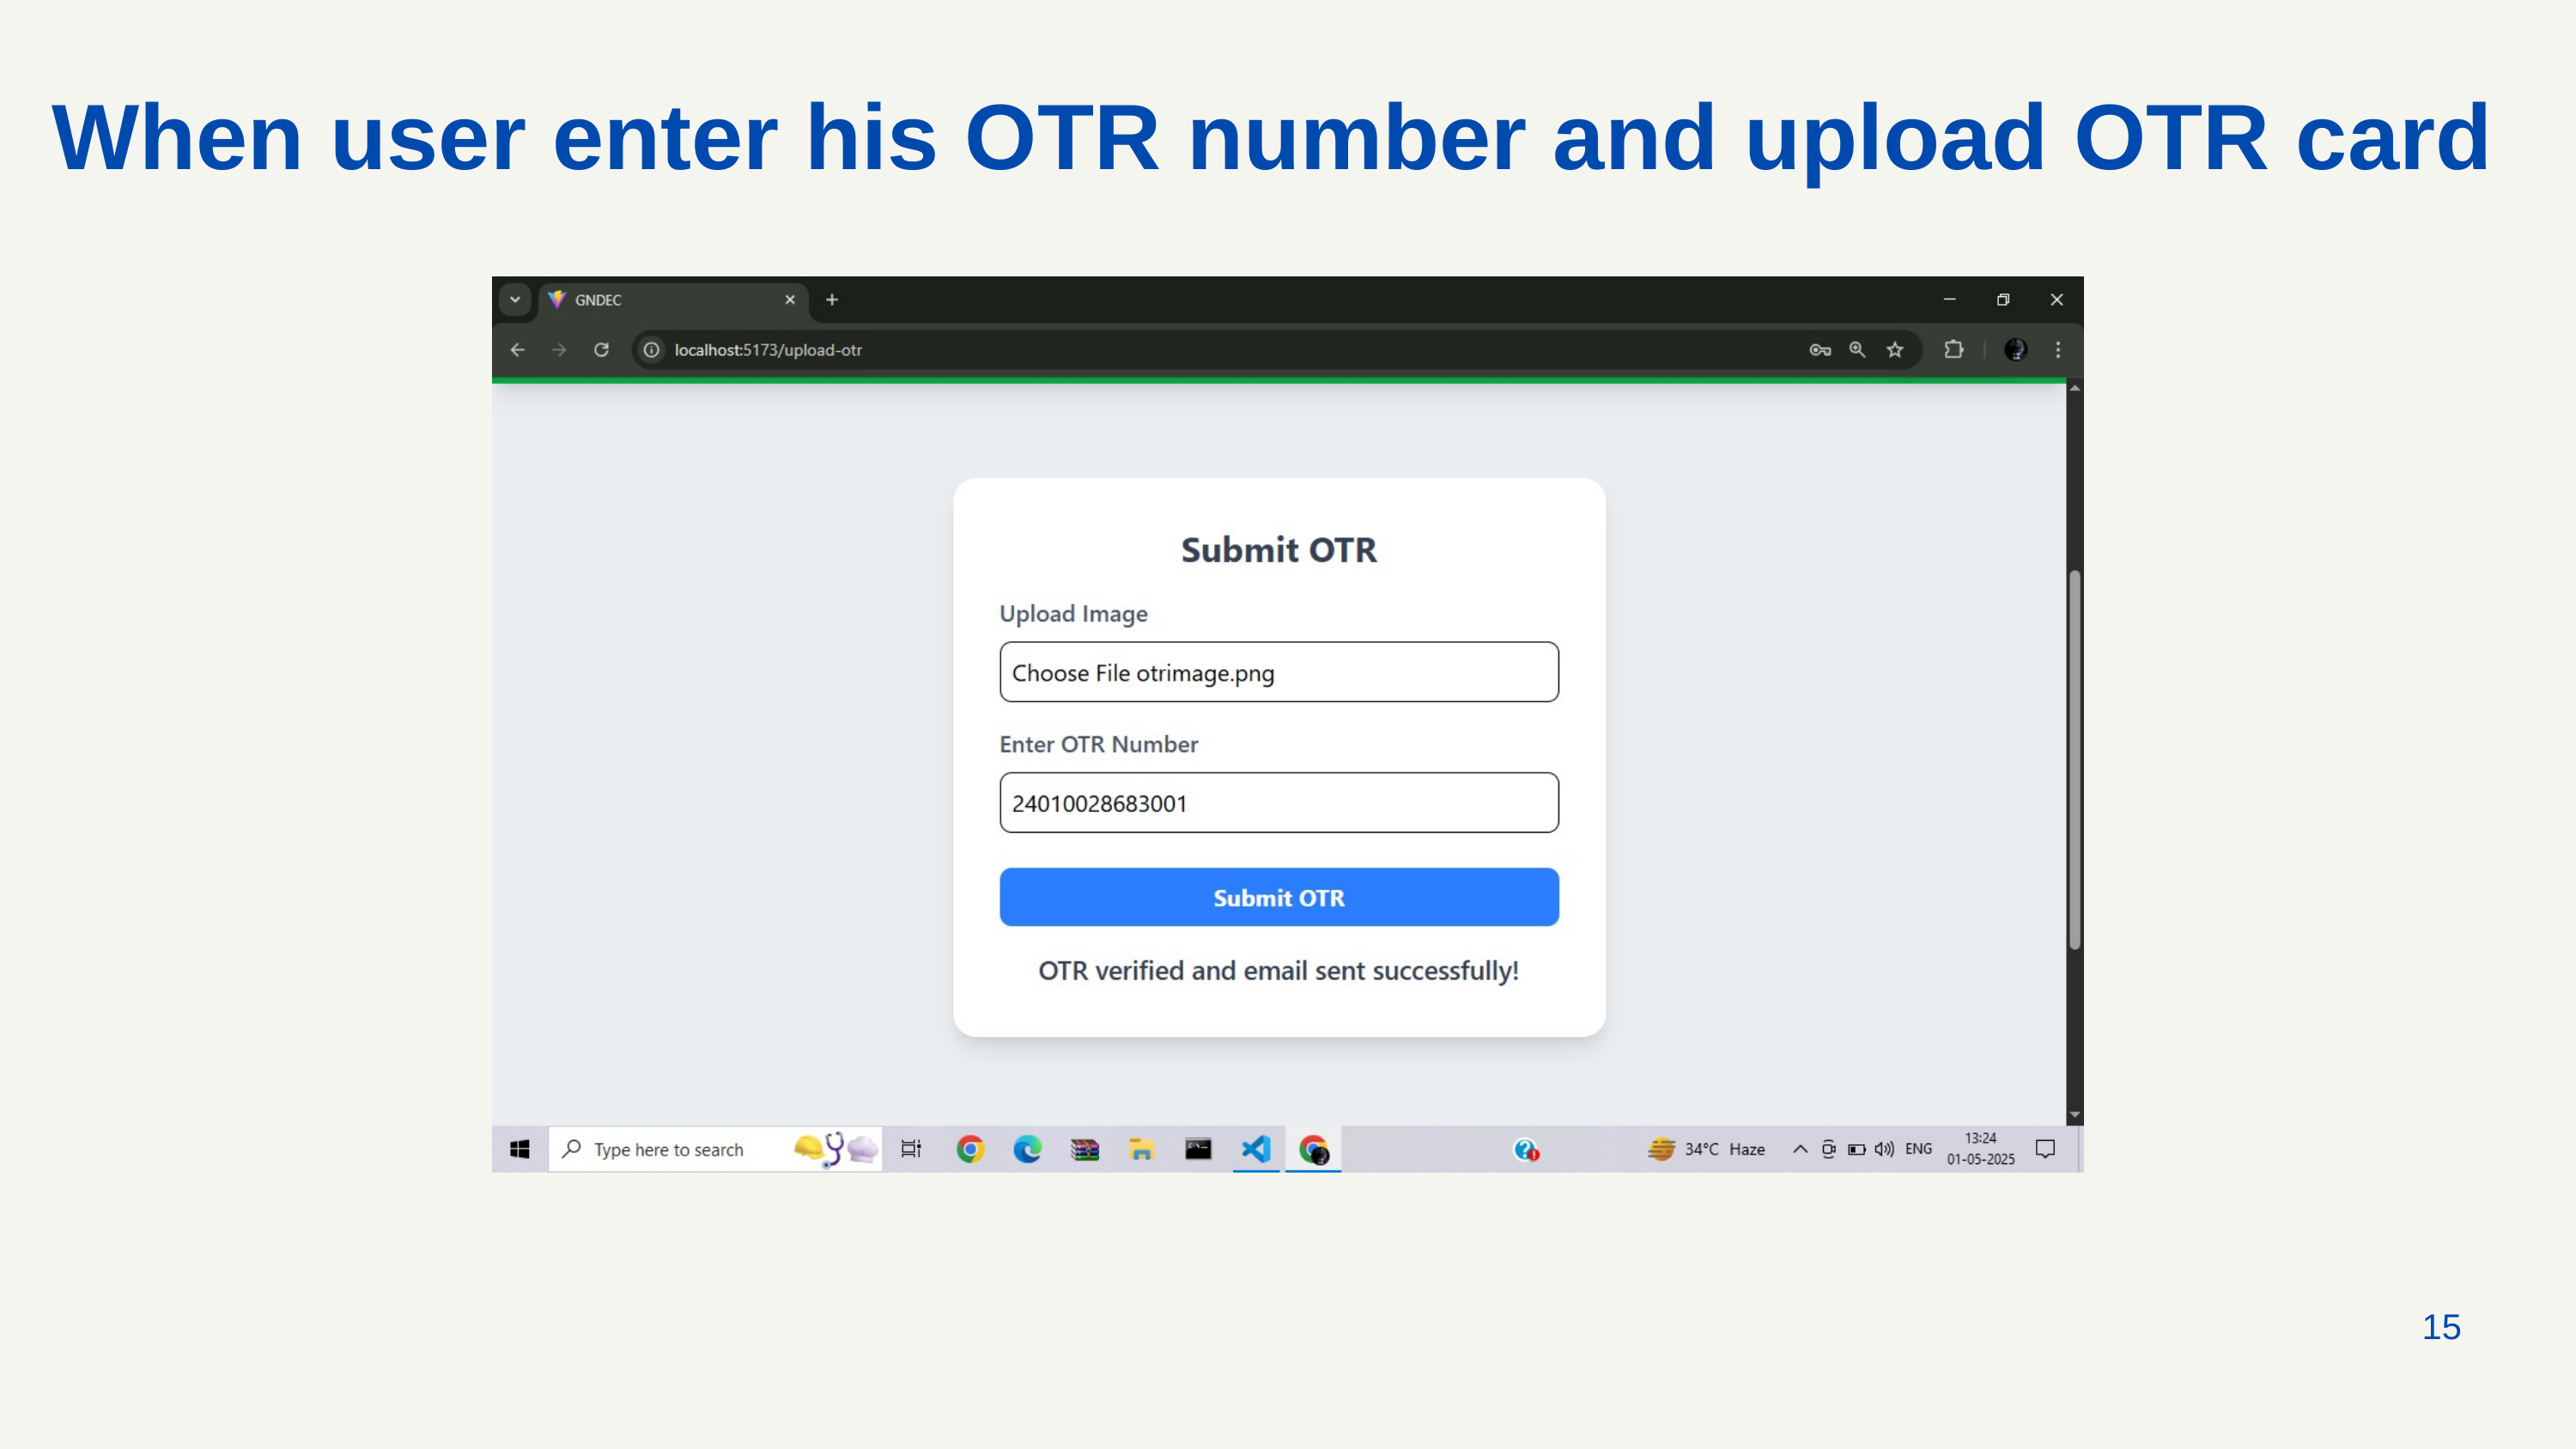

When user enter his OTR number and upload OTR card

15